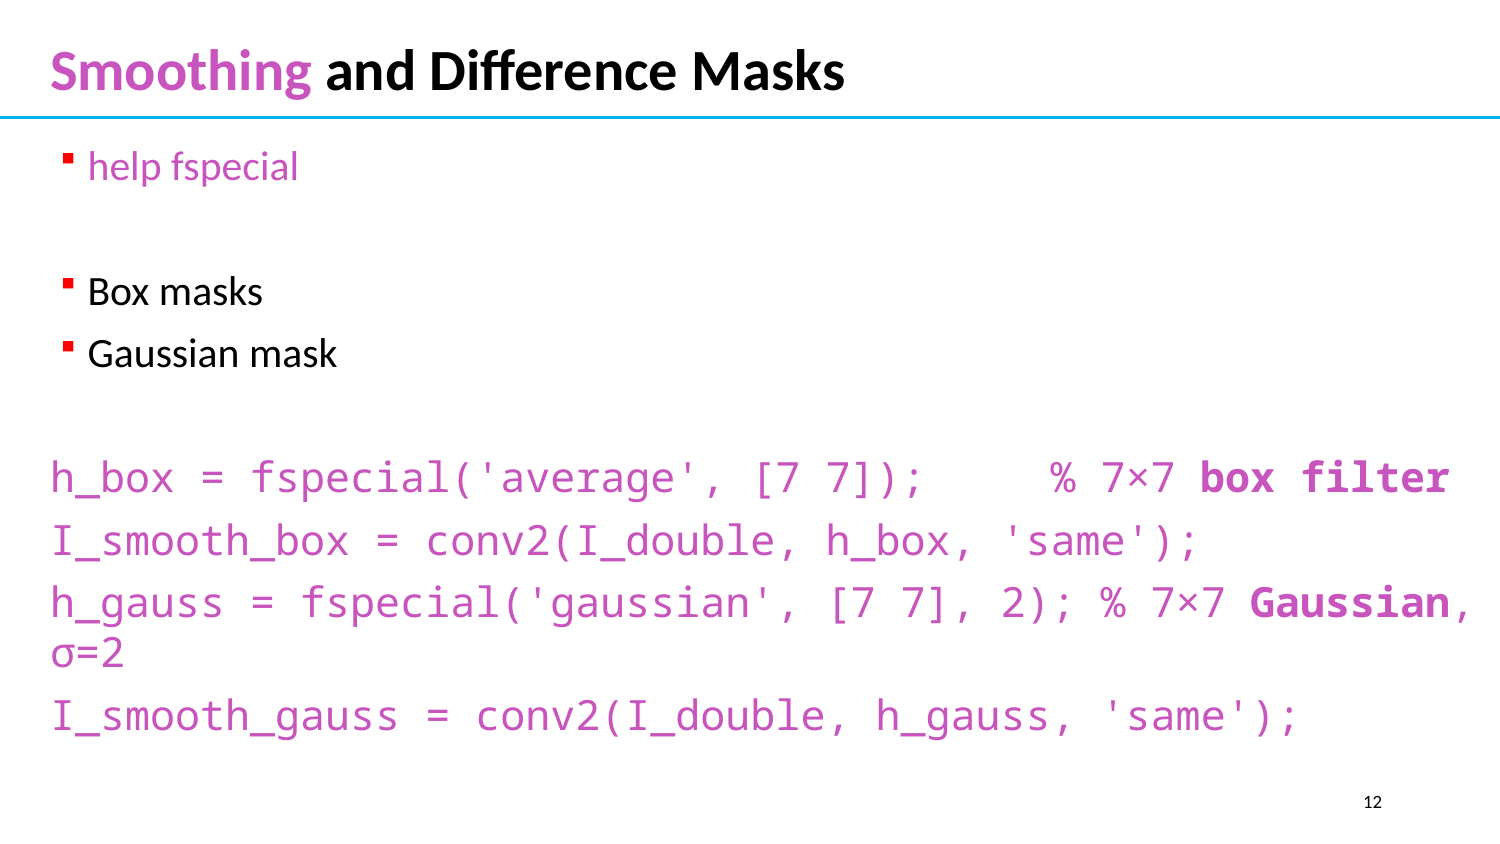

# Smoothing and Difference Masks
help fspecial

Box masks
Gaussian mask

h_box = fspecial('average', [7 7]);     % 7×7 box filter
I_smooth_box = conv2(I_double, h_box, 'same');
h_gauss = fspecial('gaussian', [7 7], 2); % 7×7 Gaussian, σ=2
I_smooth_gauss = conv2(I_double, h_gauss, 'same');

12